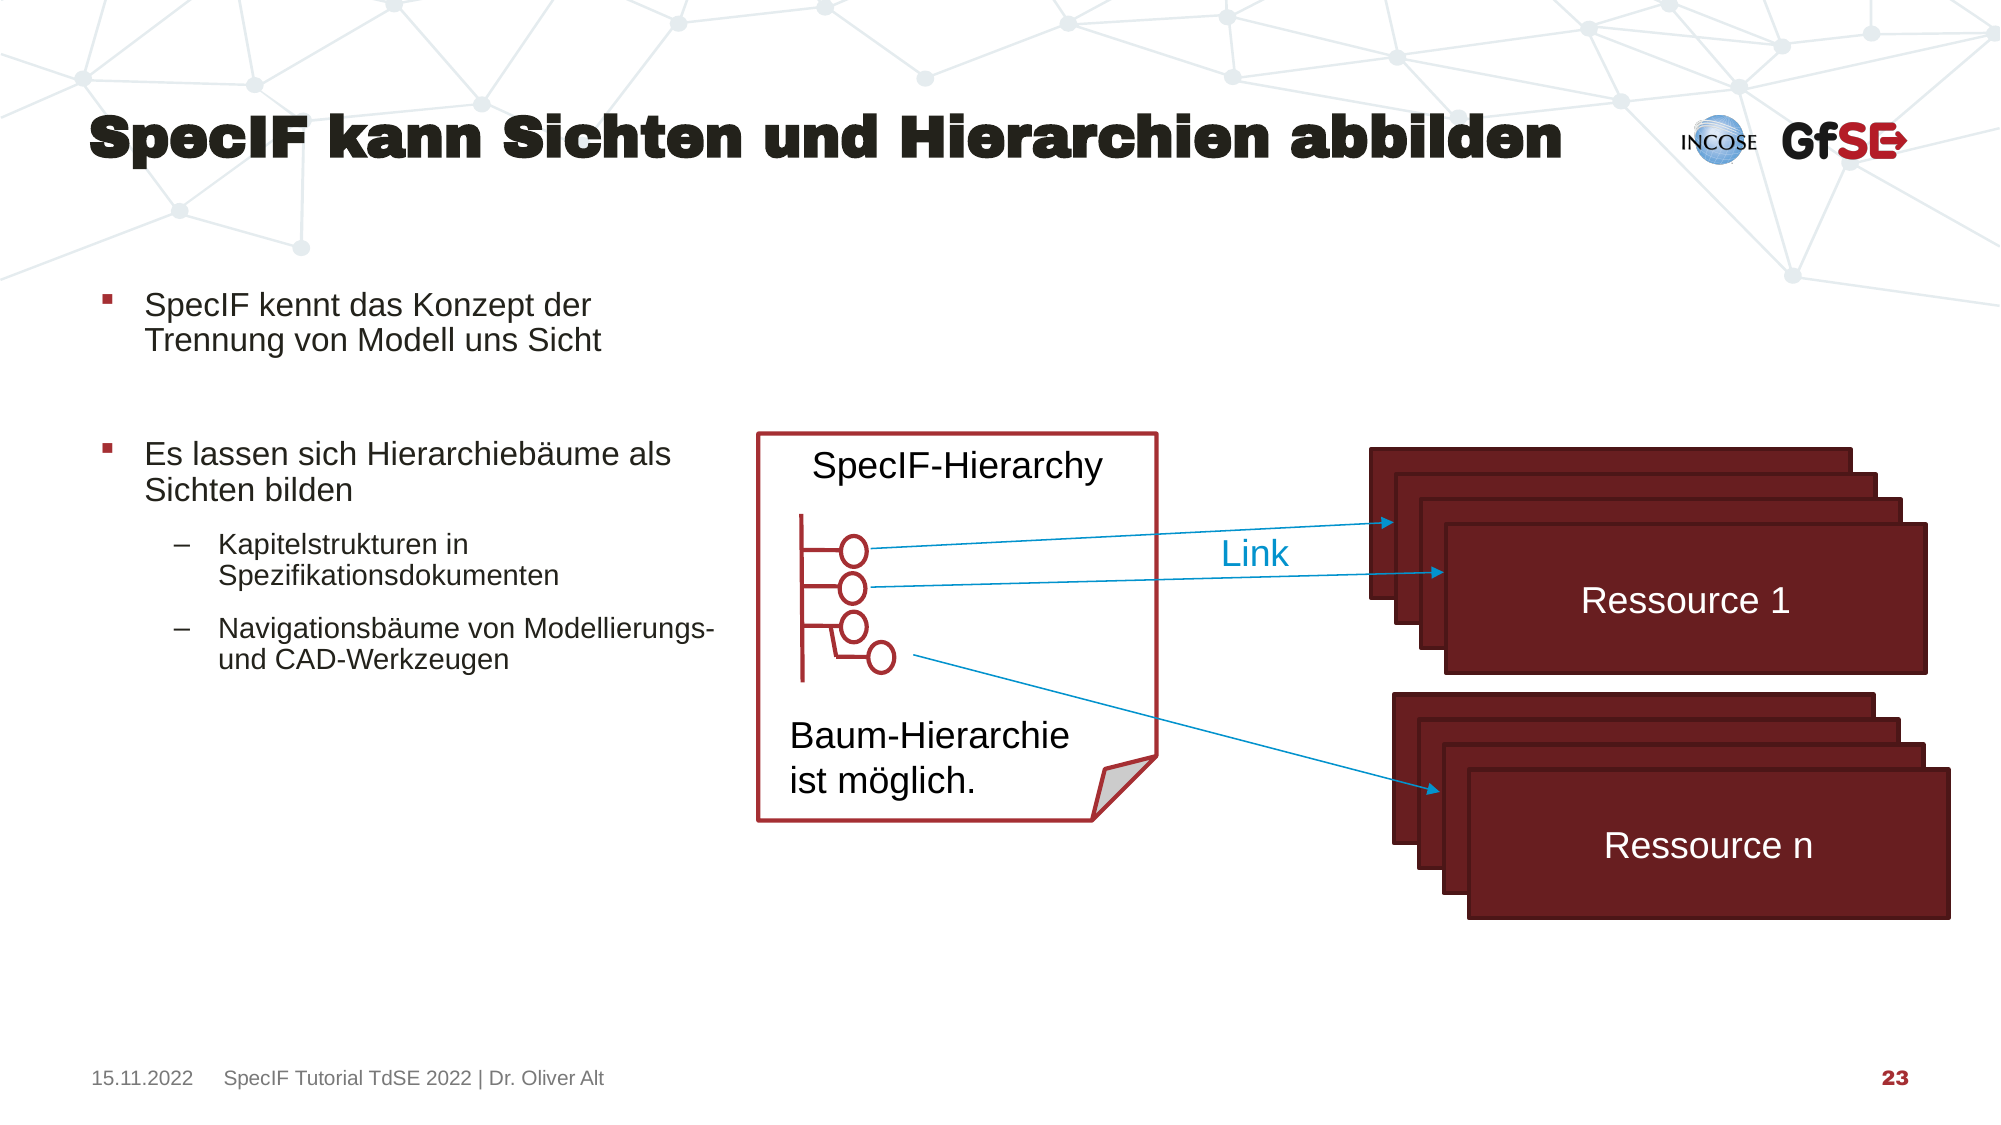

# SpecIF kann Sichten und Hierarchien abbilden
SpecIF kennt das Konzept der Trennung von Modell uns Sicht

Es lassen sich Hierarchiebäume als Sichten bilden
Kapitelstrukturen in Spezifikationsdokumenten
Navigationsbäume von Modellierungs- und CAD-Werkzeugen

SpecIF-Hierarchy

Baum-Hierarchie
ist möglich.
Spec Object 1
Spec Object 1
Spec Object 1
Ressource 1
Spec Object 1
Spec Object 1
Spec Object 1
Ressource n
Link
15.11.2022
SpecIF Tutorial TdSE 2022 | Dr. Oliver Alt
23